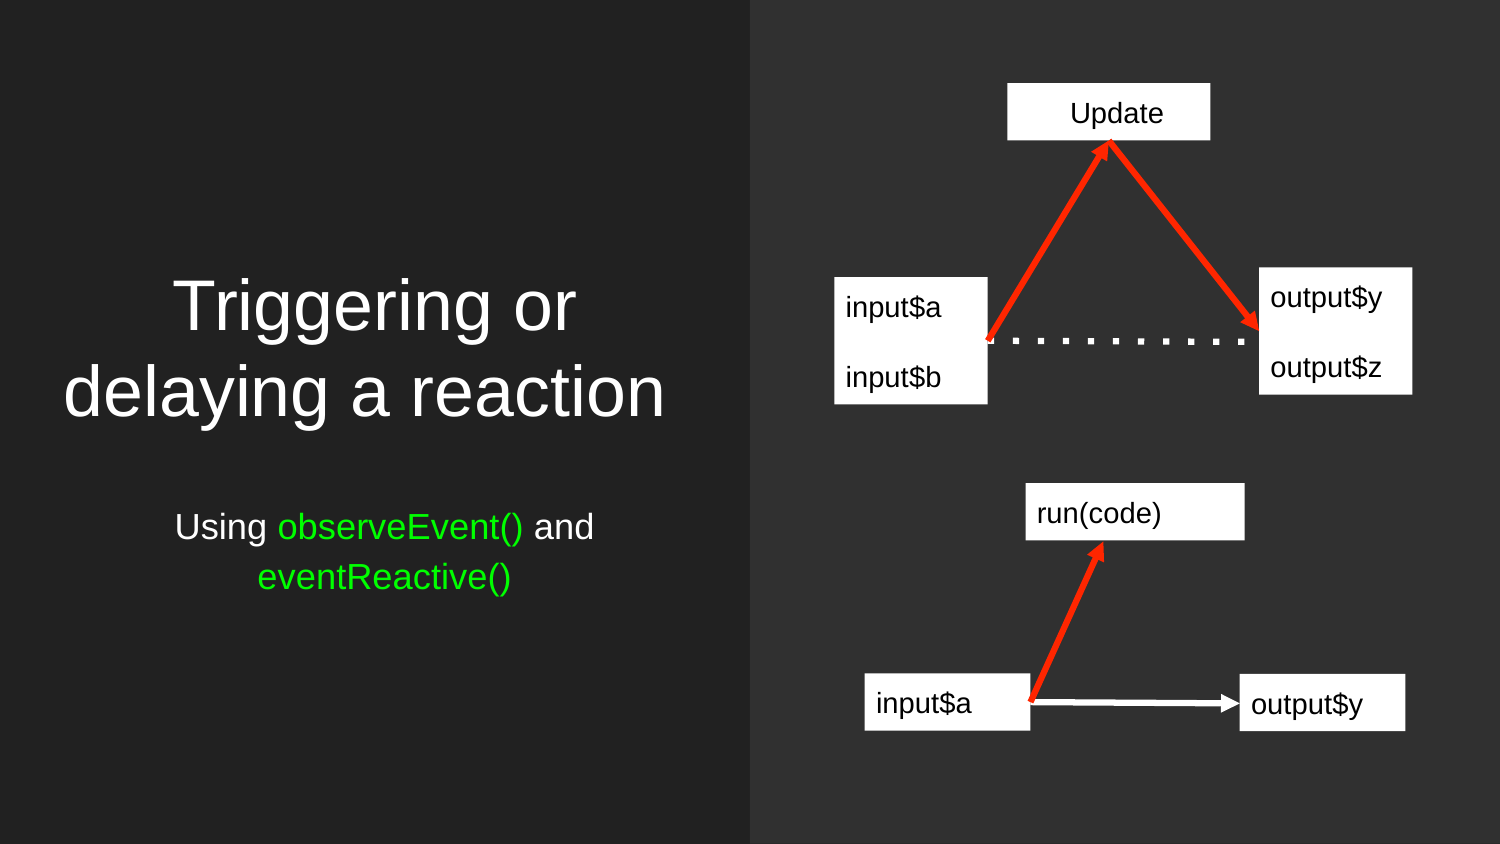

Update
# Triggering or delaying a reaction
output$y

output$z
input$a

input$b
Using observeEvent() and eventReactive()
run(code)
input$a
output$y